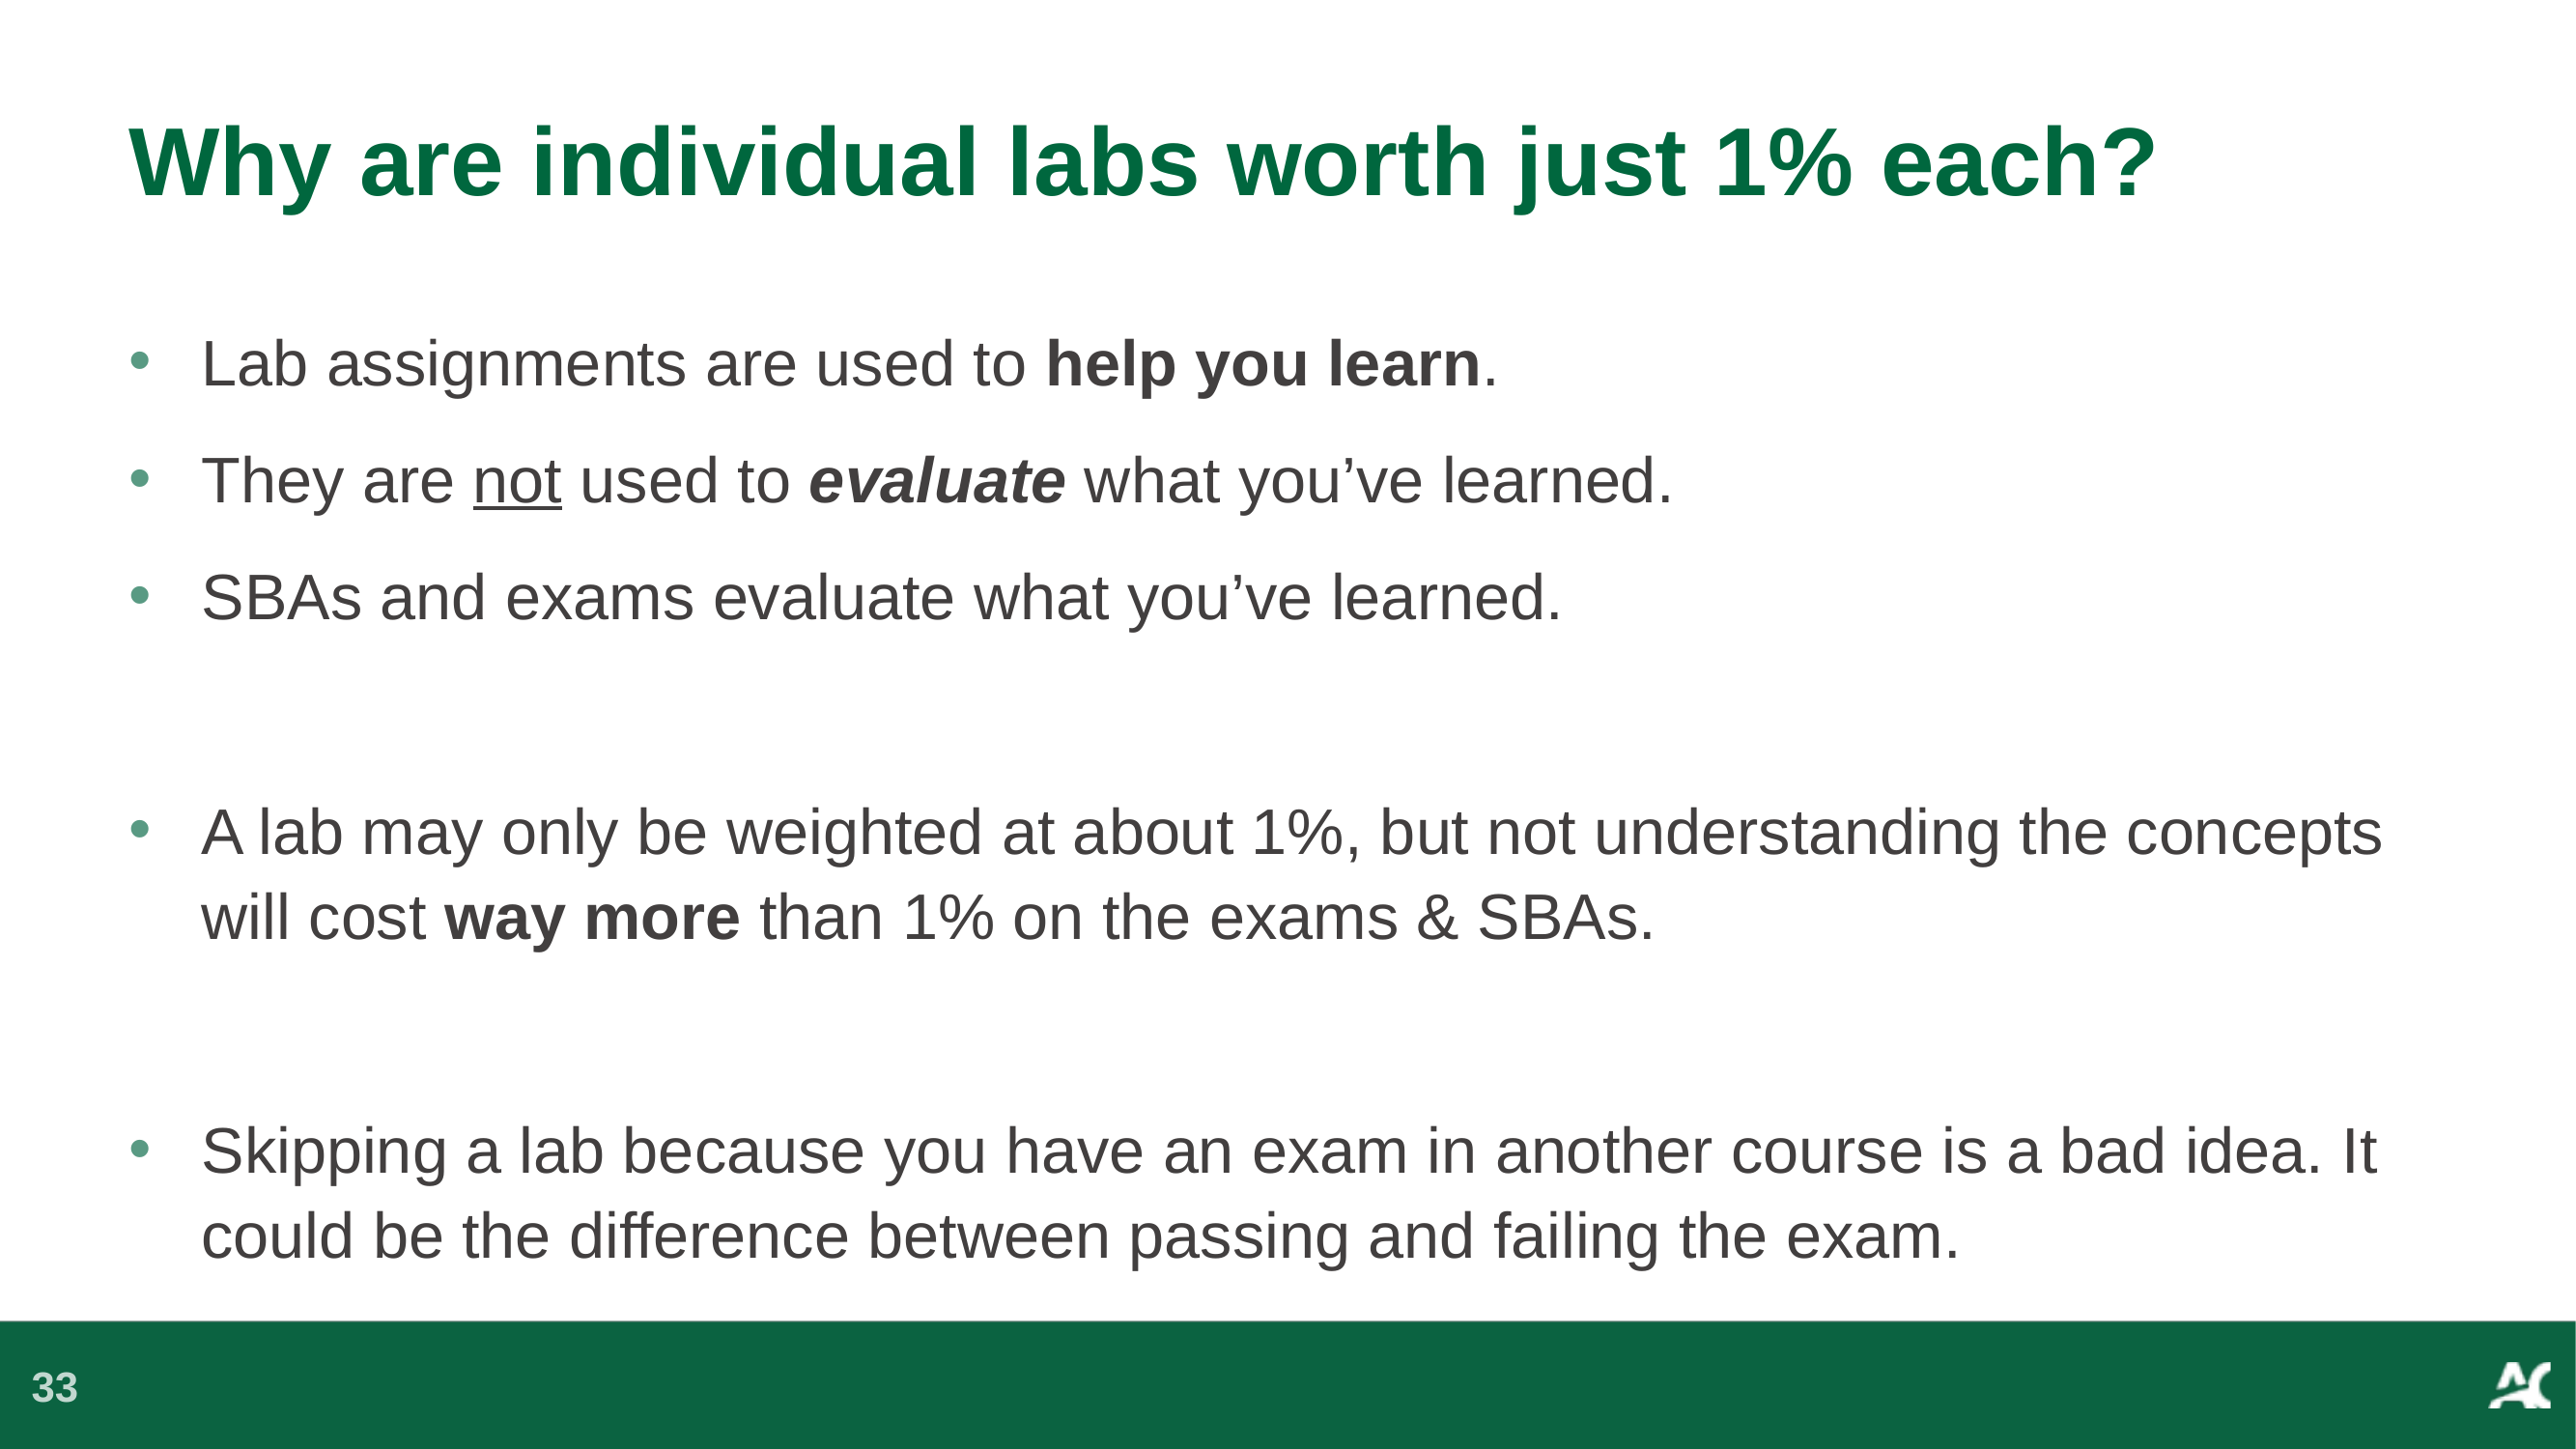

# Why are individual labs worth just 1% each?
Lab assignments are used to help you learn.
They are not used to evaluate what you’ve learned.
SBAs and exams evaluate what you’ve learned.

A lab may only be weighted at about 1%, but not understanding the concepts will cost way more than 1% on the exams & SBAs.

Skipping a lab because you have an exam in another course is a bad idea. It could be the difference between passing and failing the exam.
33